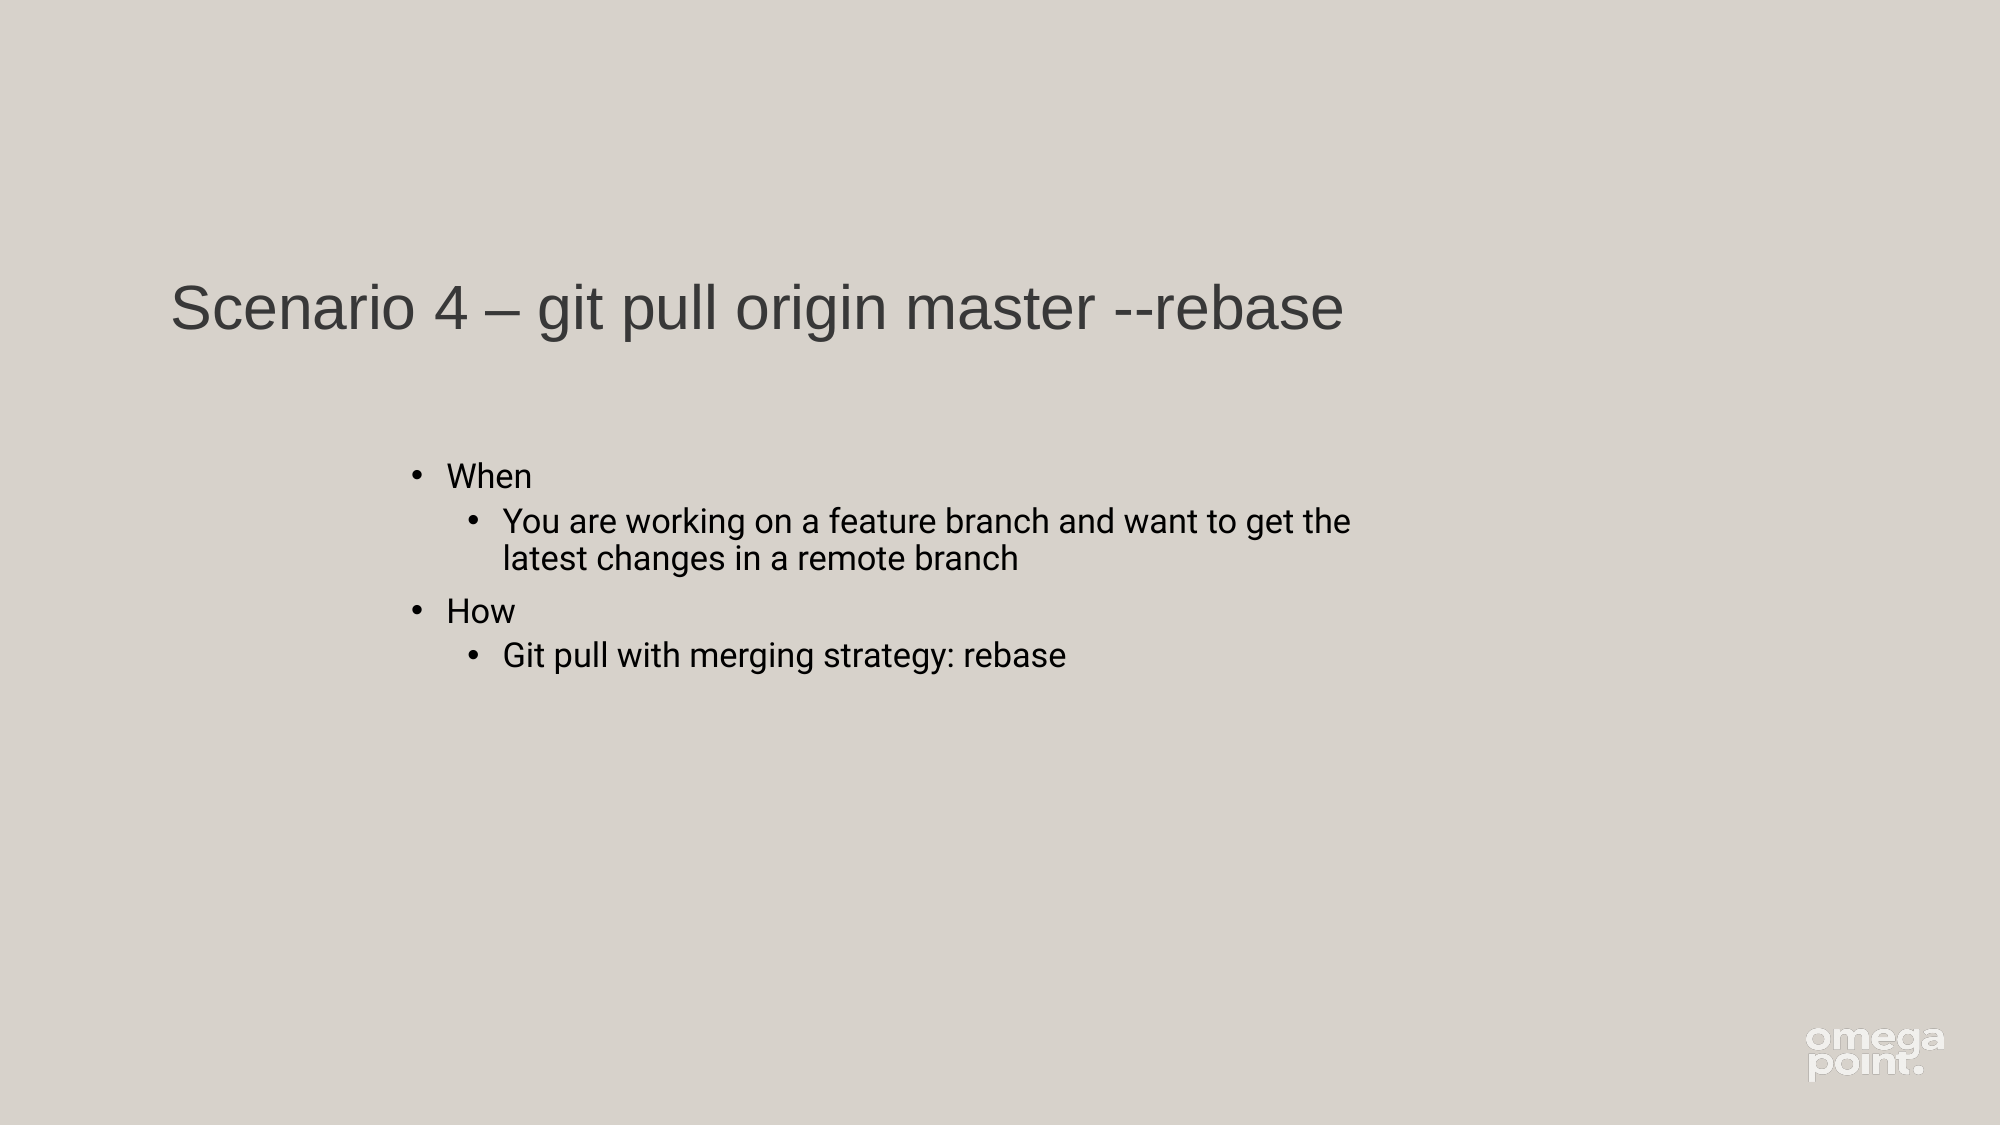

# Scenario 4 – git pull origin master --rebase
When
You are working on a feature branch and want to get the latest changes in a remote branch
How
Git pull with merging strategy: rebase